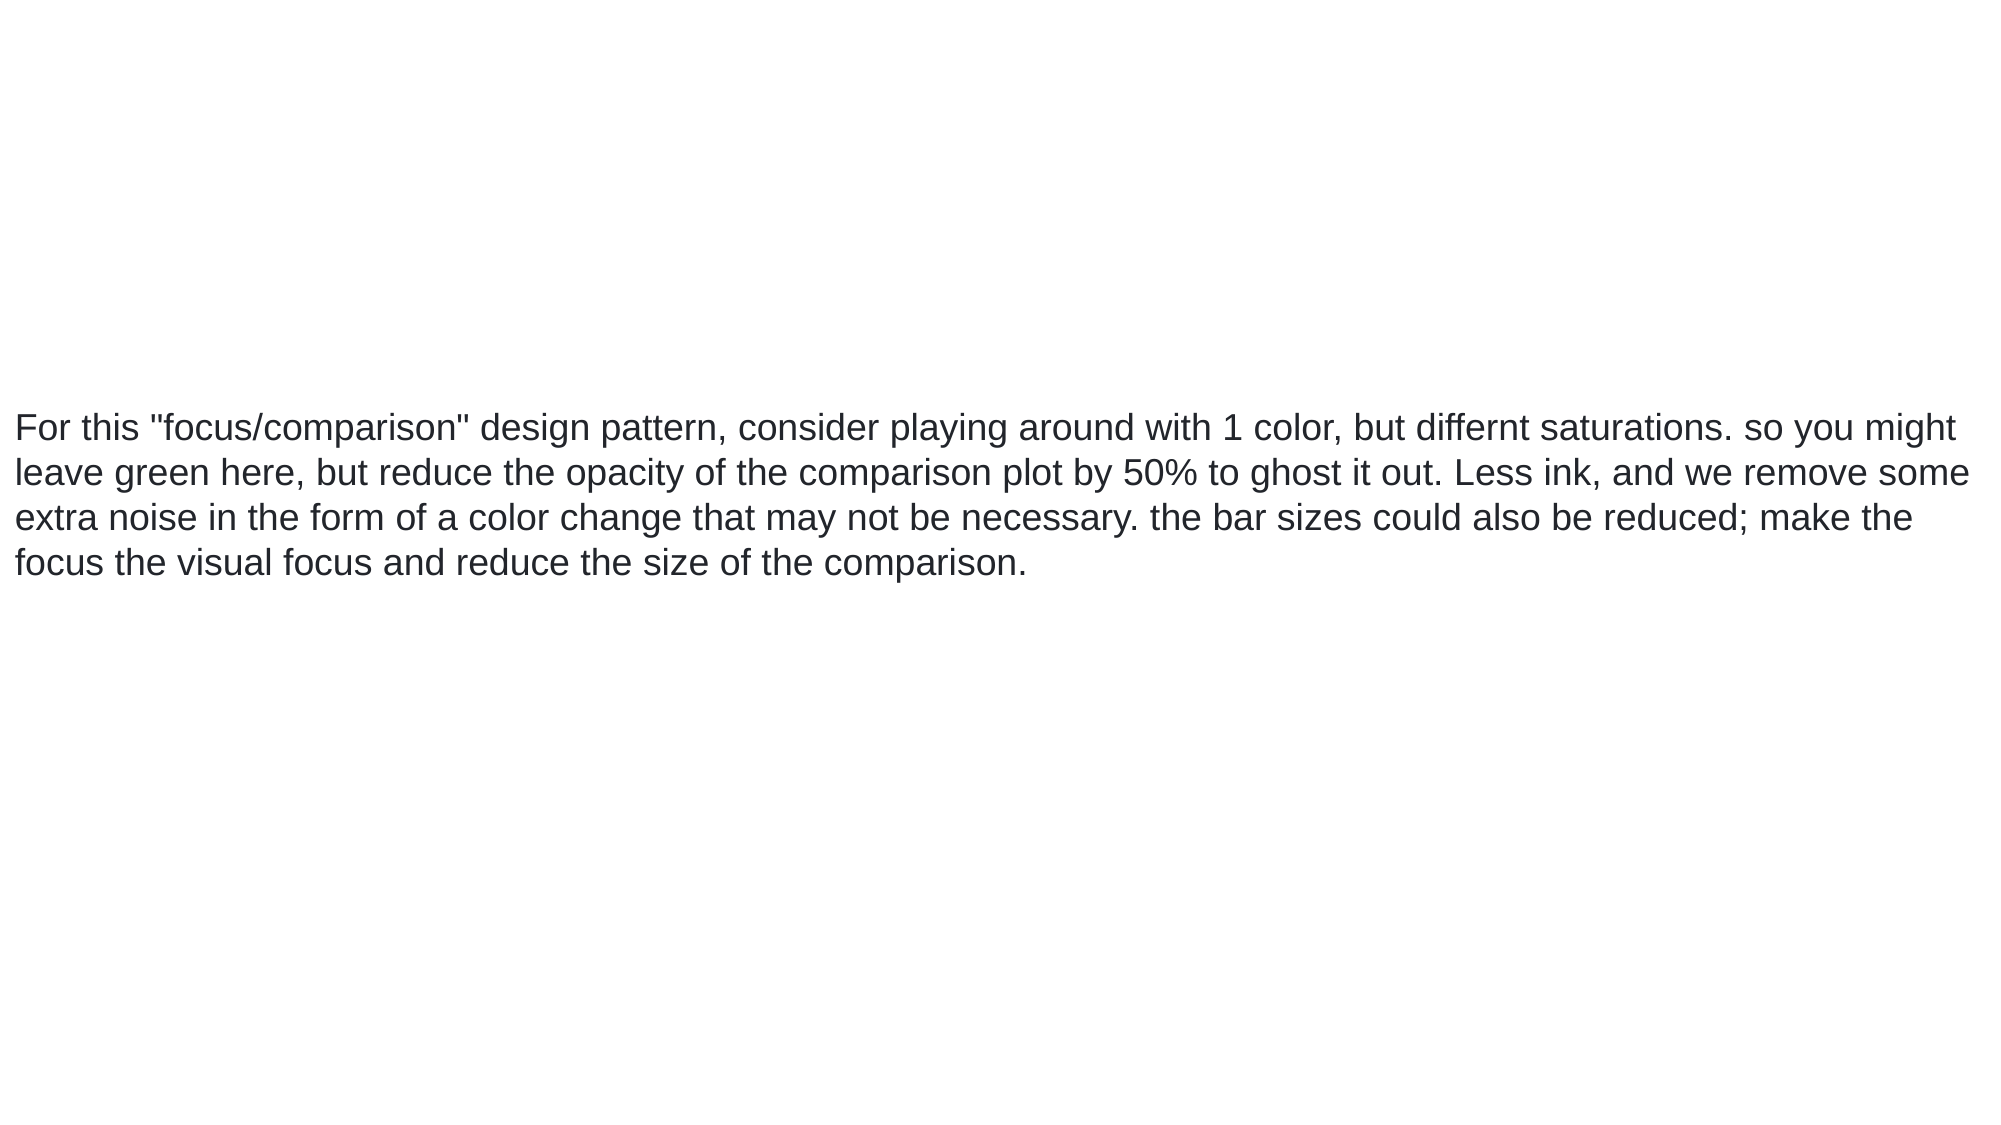

For this "focus/comparison" design pattern, consider playing around with 1 color, but differnt saturations. so you might leave green here, but reduce the opacity of the comparison plot by 50% to ghost it out. Less ink, and we remove some extra noise in the form of a color change that may not be necessary. the bar sizes could also be reduced; make the focus the visual focus and reduce the size of the comparison.